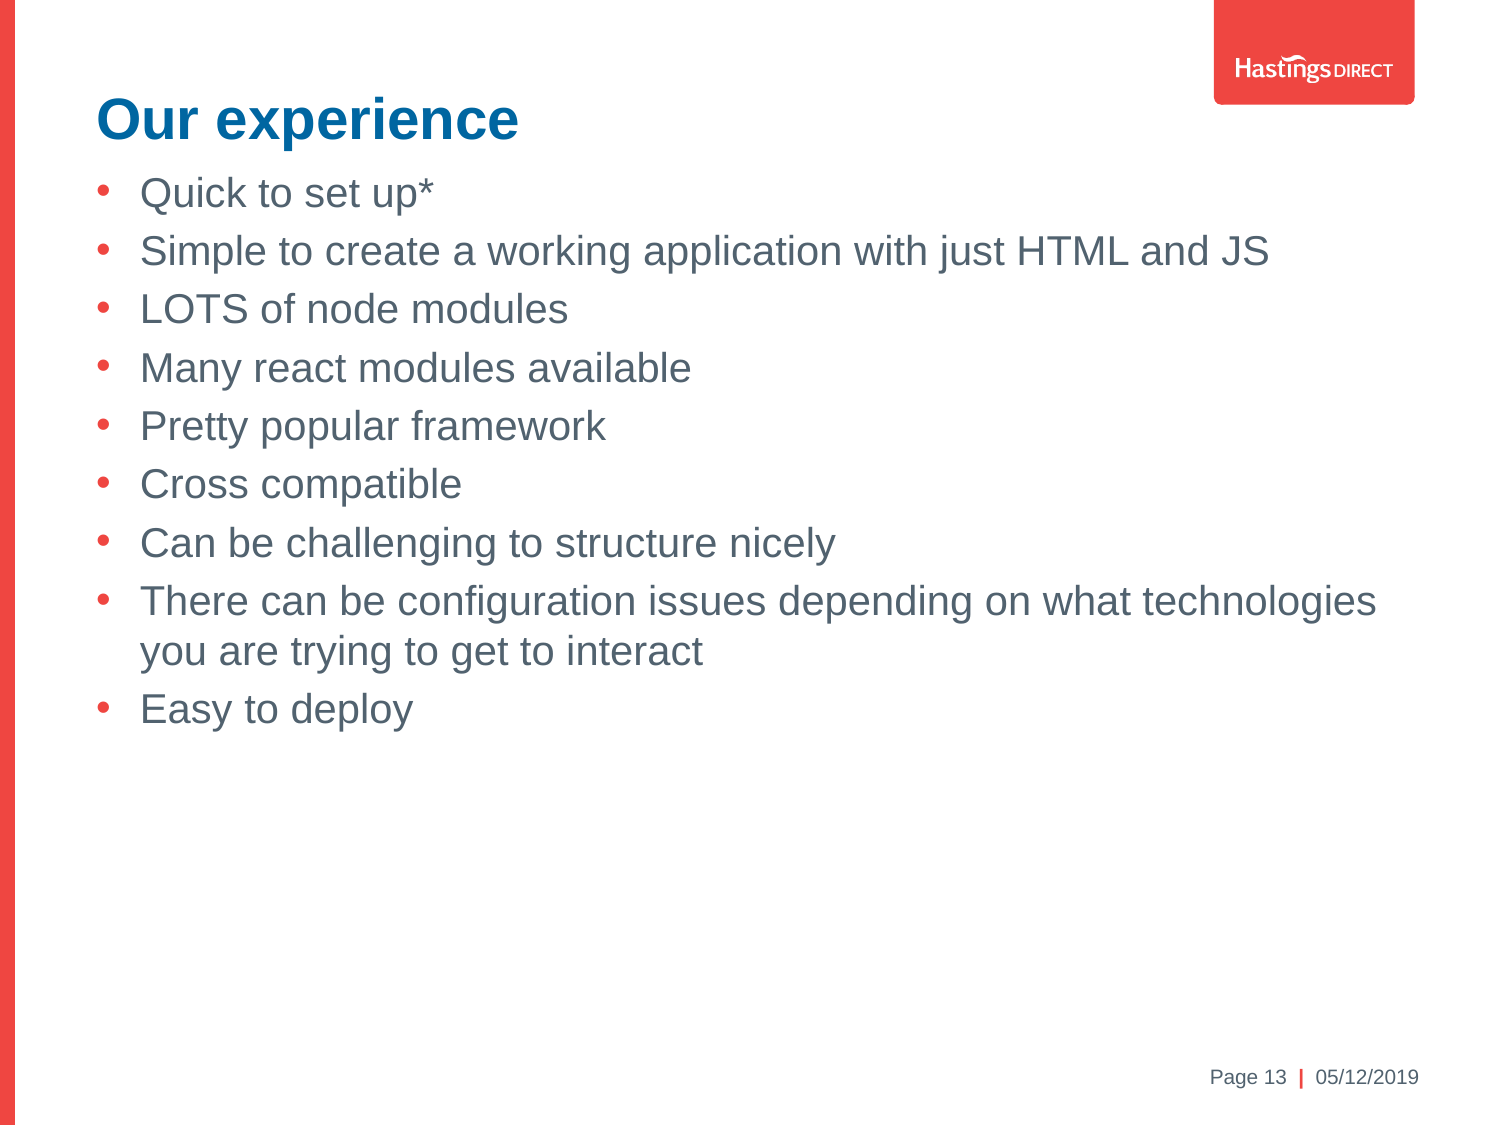

Our experience
Quick to set up*
Simple to create a working application with just HTML and JS
LOTS of node modules
Many react modules available
Pretty popular framework
Cross compatible
Can be challenging to structure nicely
There can be configuration issues depending on what technologies you are trying to get to interact
Easy to deploy